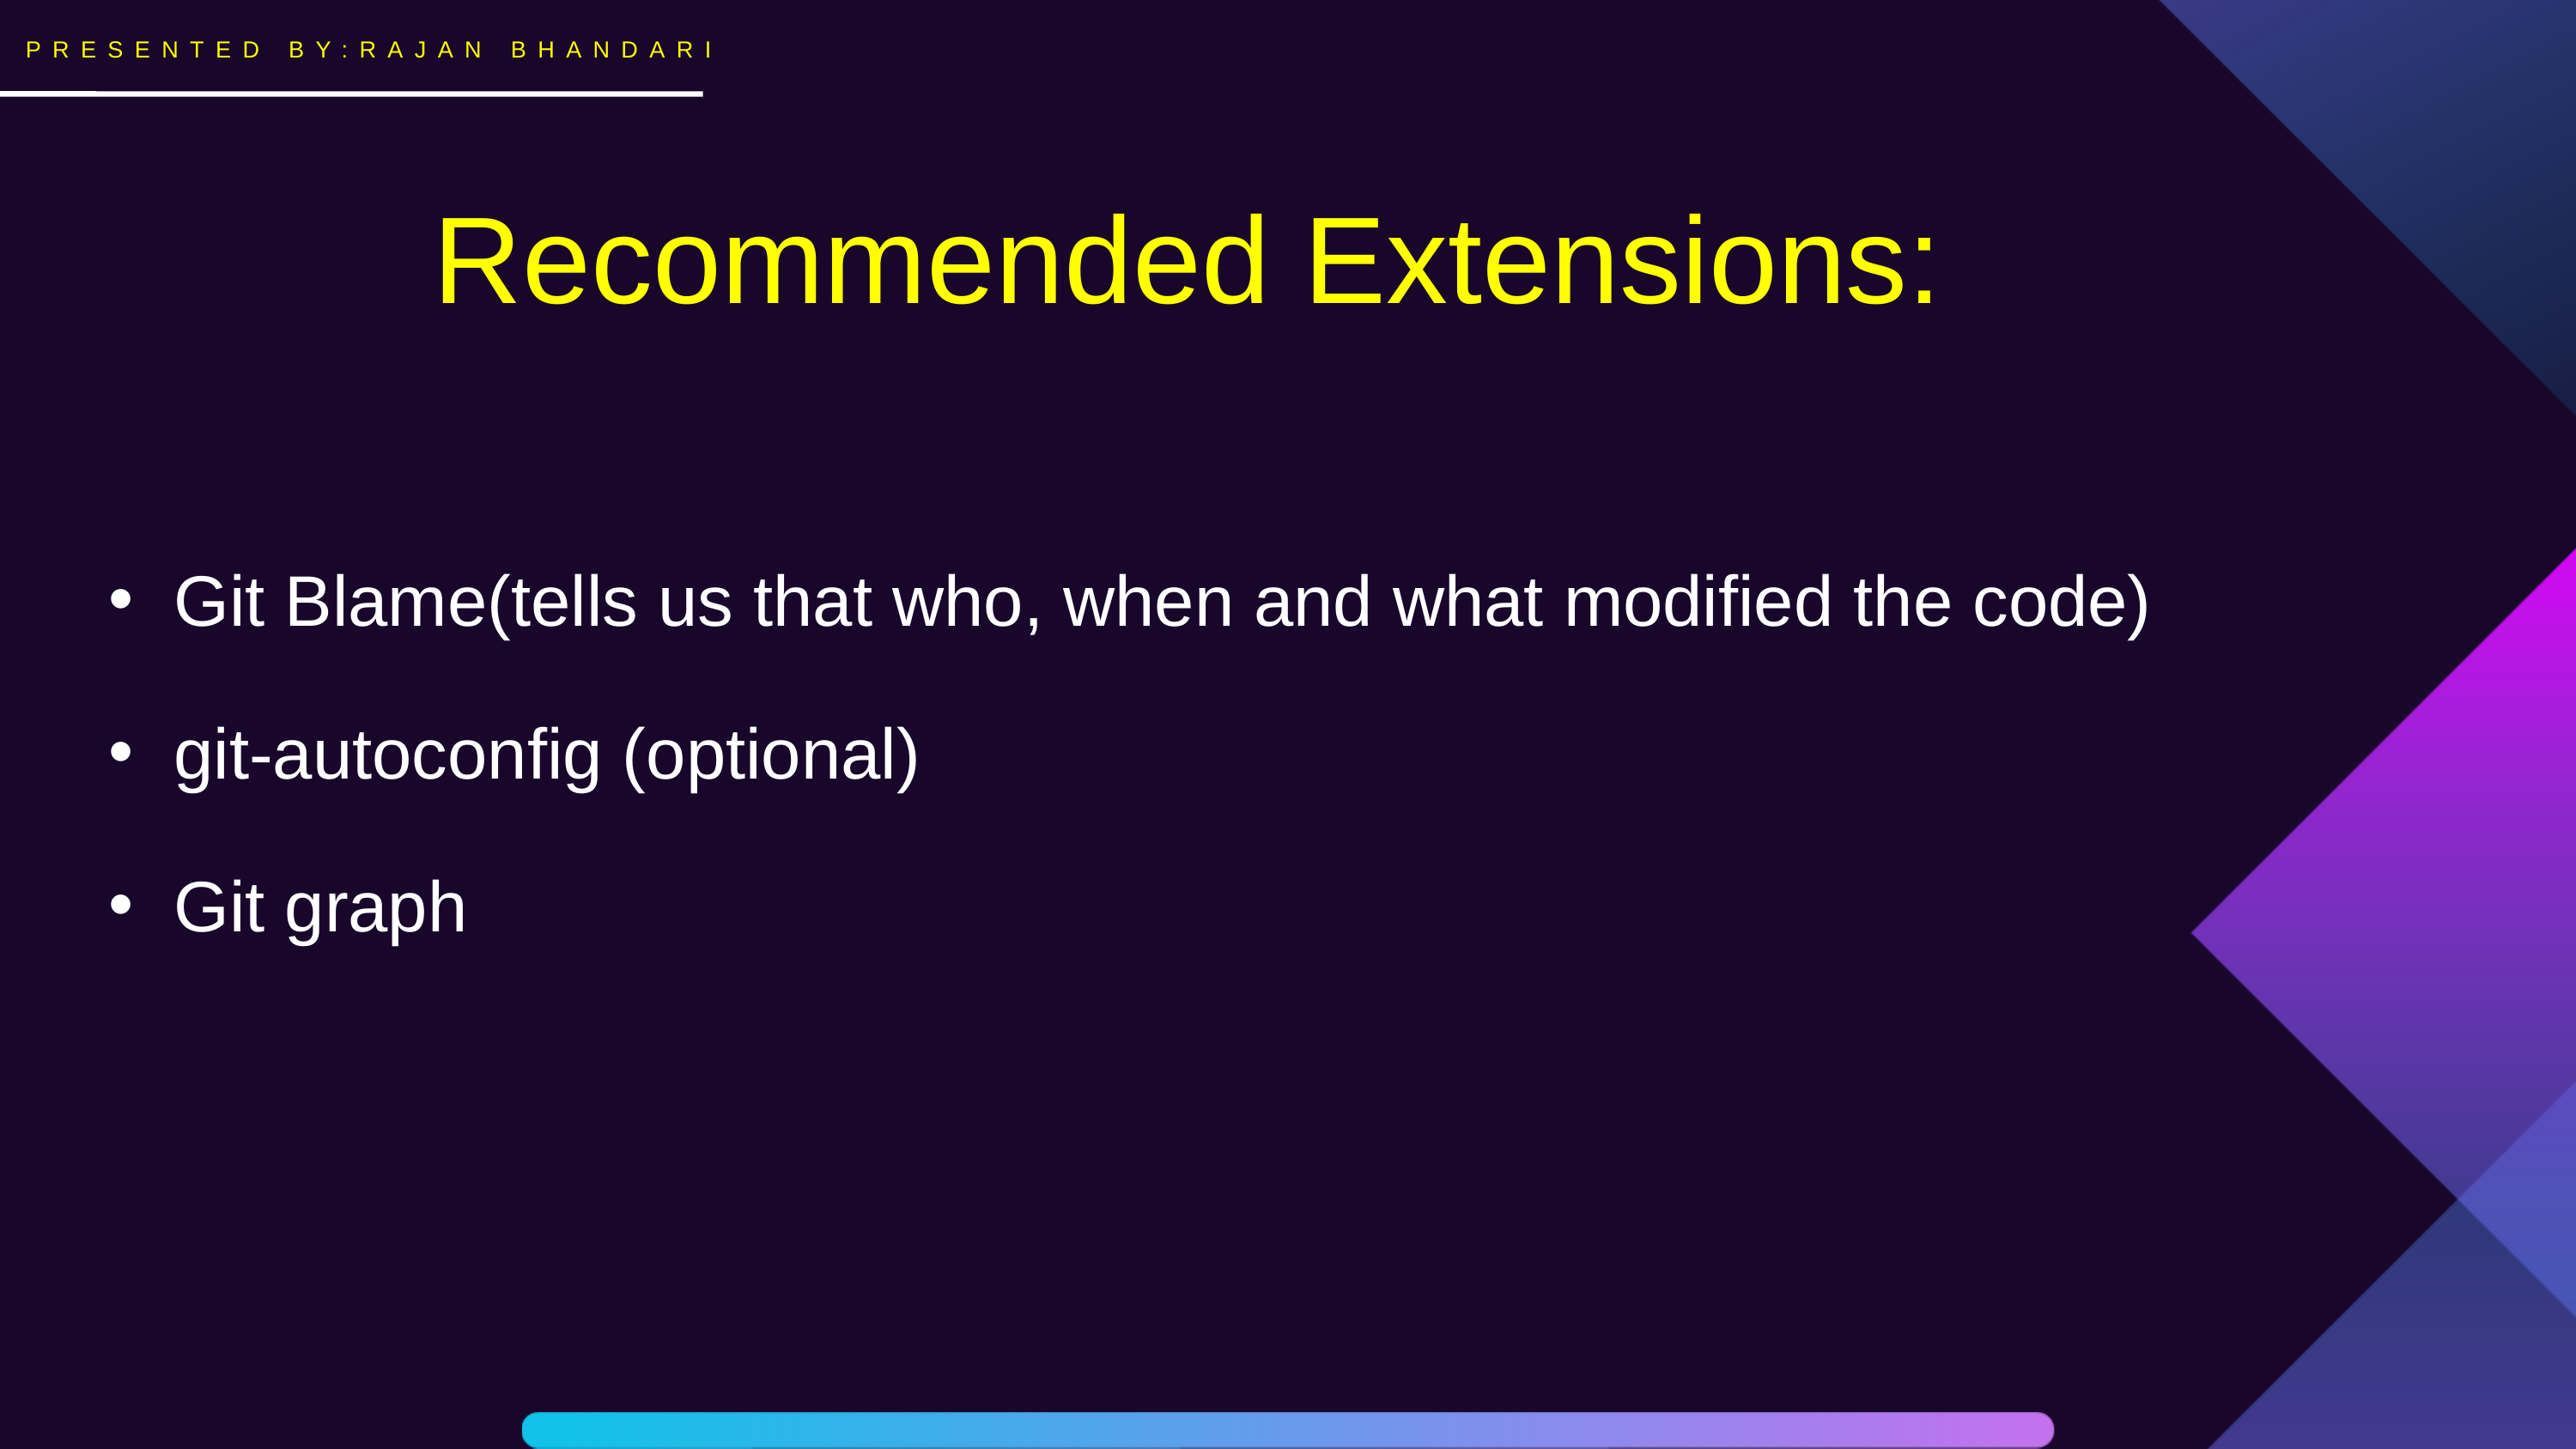

PRESENTED BY:RAJAN BHANDARI

Recommended Extensions:
Git Blame(tells us that who, when and what modified the code)
git-autoconfig (optional)
Git graph